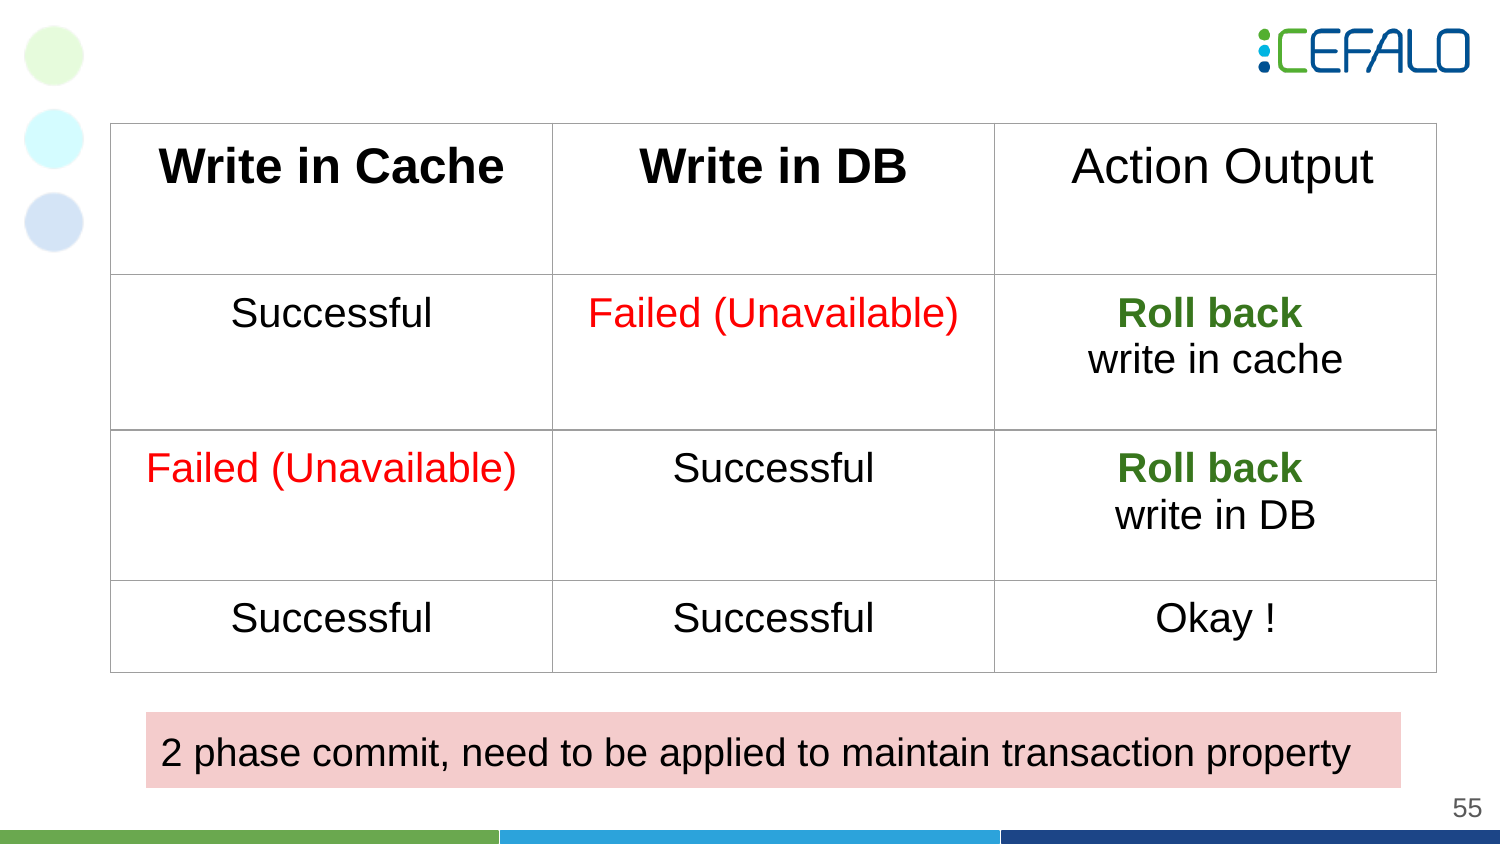

| Write in Cache | Write in DB | Action Output |
| --- | --- | --- |
| Successful | Failed (Unavailable) | Roll back write in cache |
| Failed (Unavailable) | Successful | Roll back write in DB |
| Successful | Successful | Okay ! |
2 phase commit, need to be applied to maintain transaction property
55